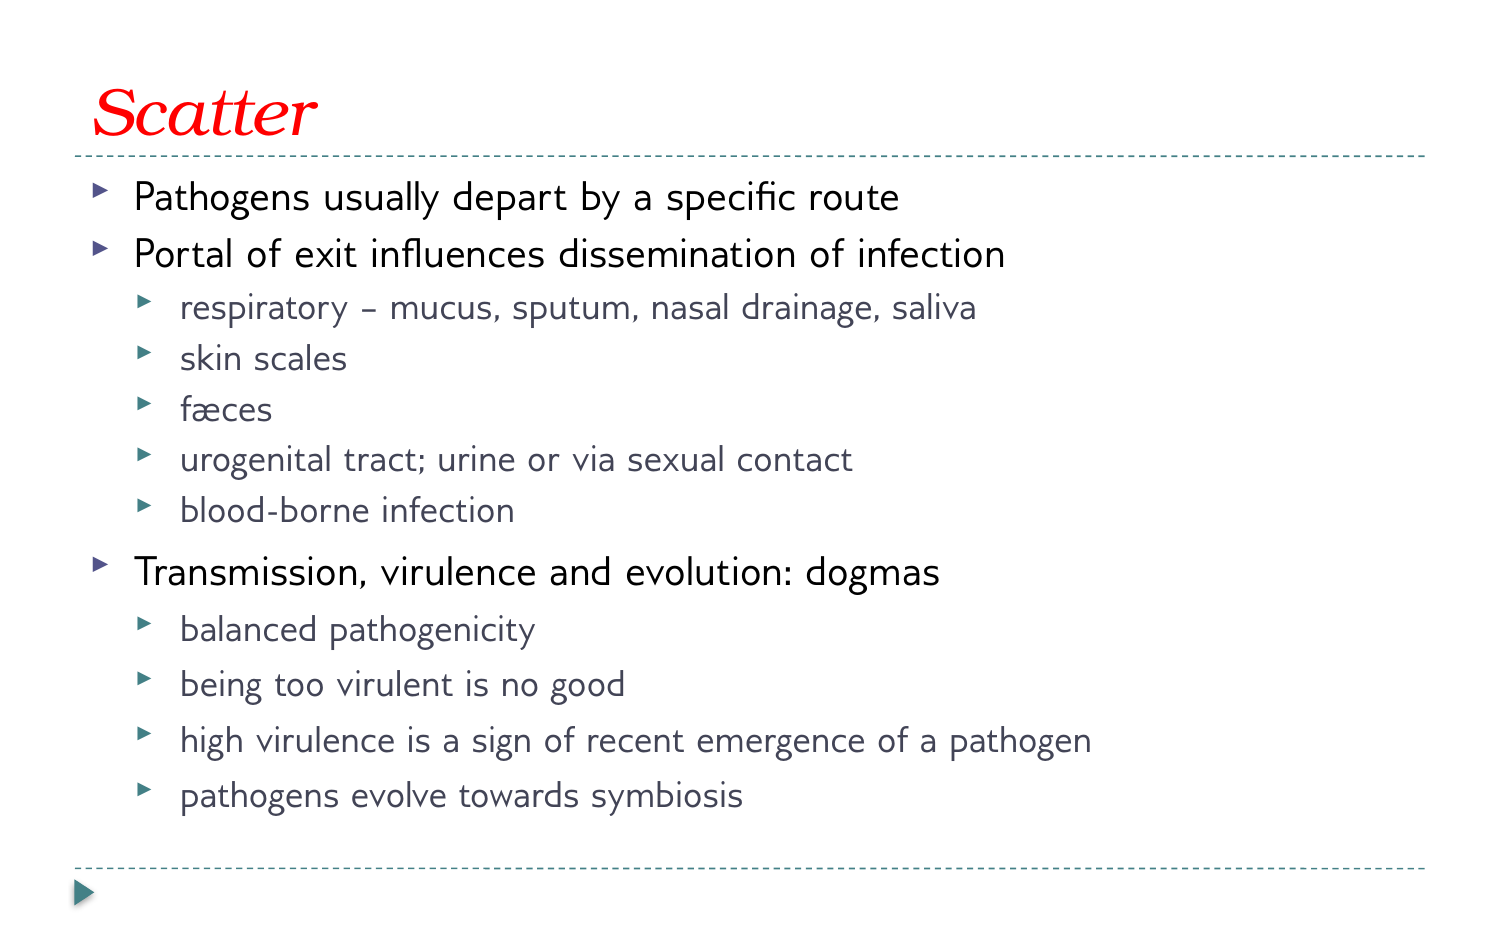

# Scatter
Pathogens usually depart by a specific route
Portal of exit influences dissemination of infection
respiratory – mucus, sputum, nasal drainage, saliva
skin scales
faeces
urogenital tract; urine or via sexual contact
blood-borne infection
Transmission, virulence and evolution: dogmas
balanced pathogenicity
being too virulent is no good
high virulence is a sign of recent emergence of a pathogen
pathogens evolve towards symbiosis